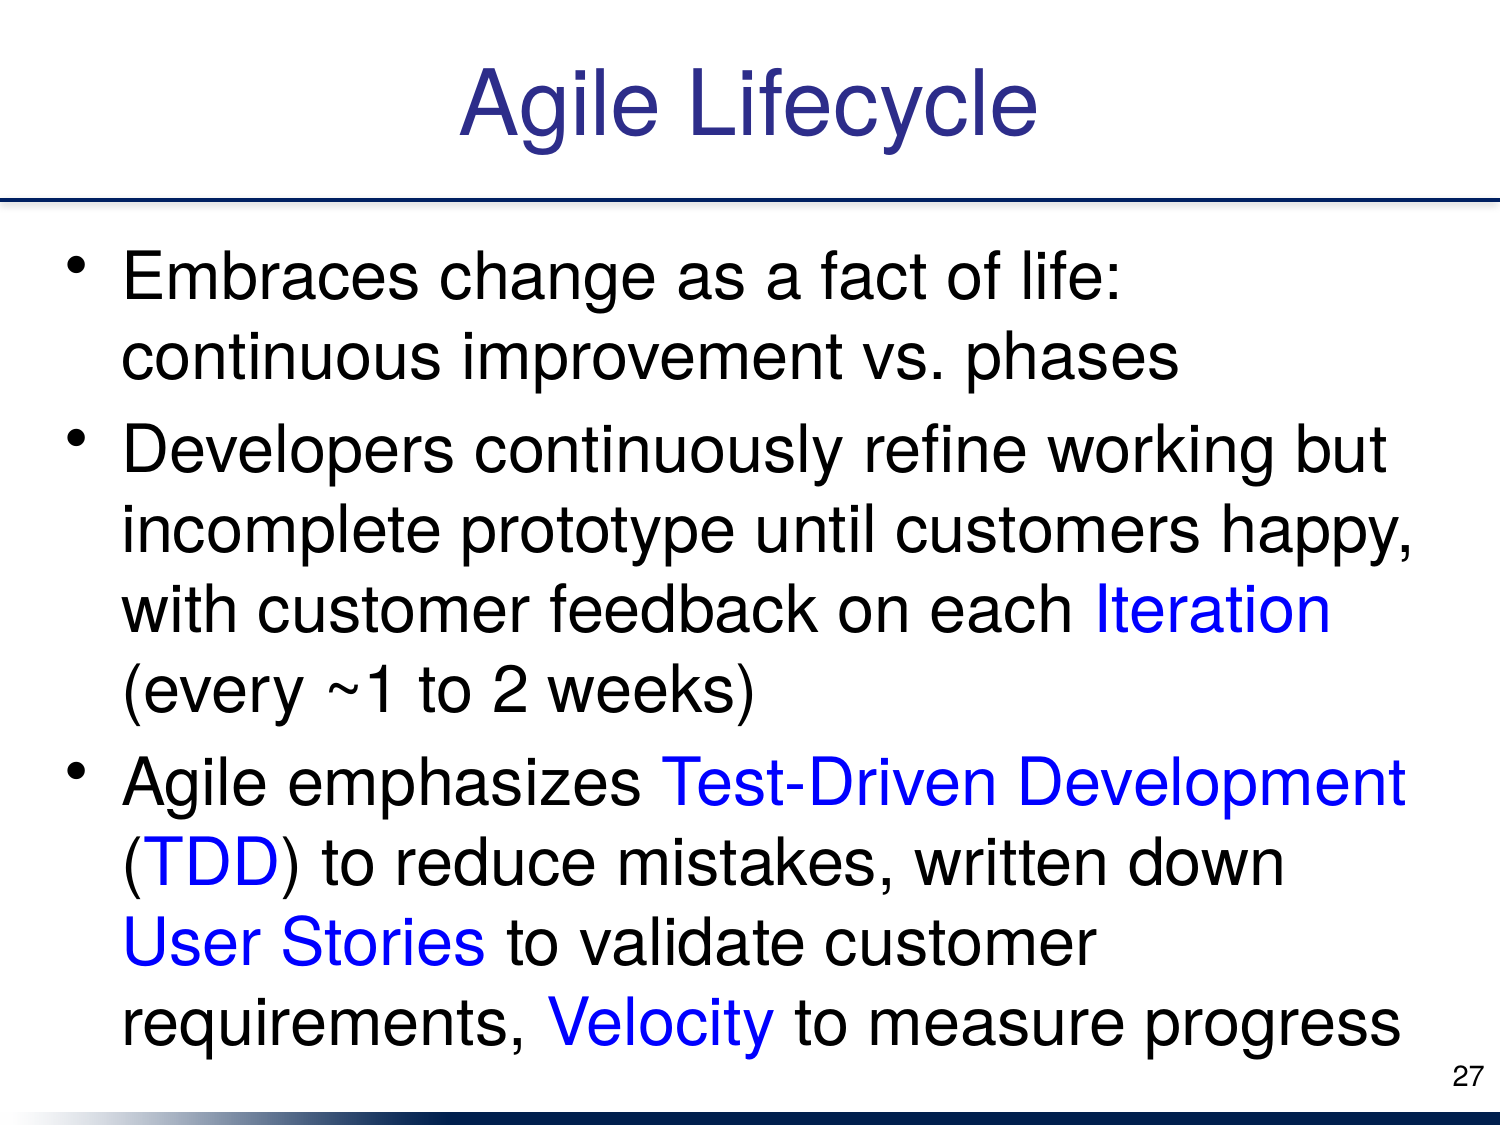

# Agile Lifecycle
Embraces change as a fact of life: continuous improvement vs. phases
Developers continuously refine working but incomplete prototype until customers happy, with customer feedback on each Iteration
(every ~1 to 2 weeks)
Agile emphasizes Test-Driven Development (TDD) to reduce mistakes, written down User Stories to validate customer requirements, Velocity to measure progress
27